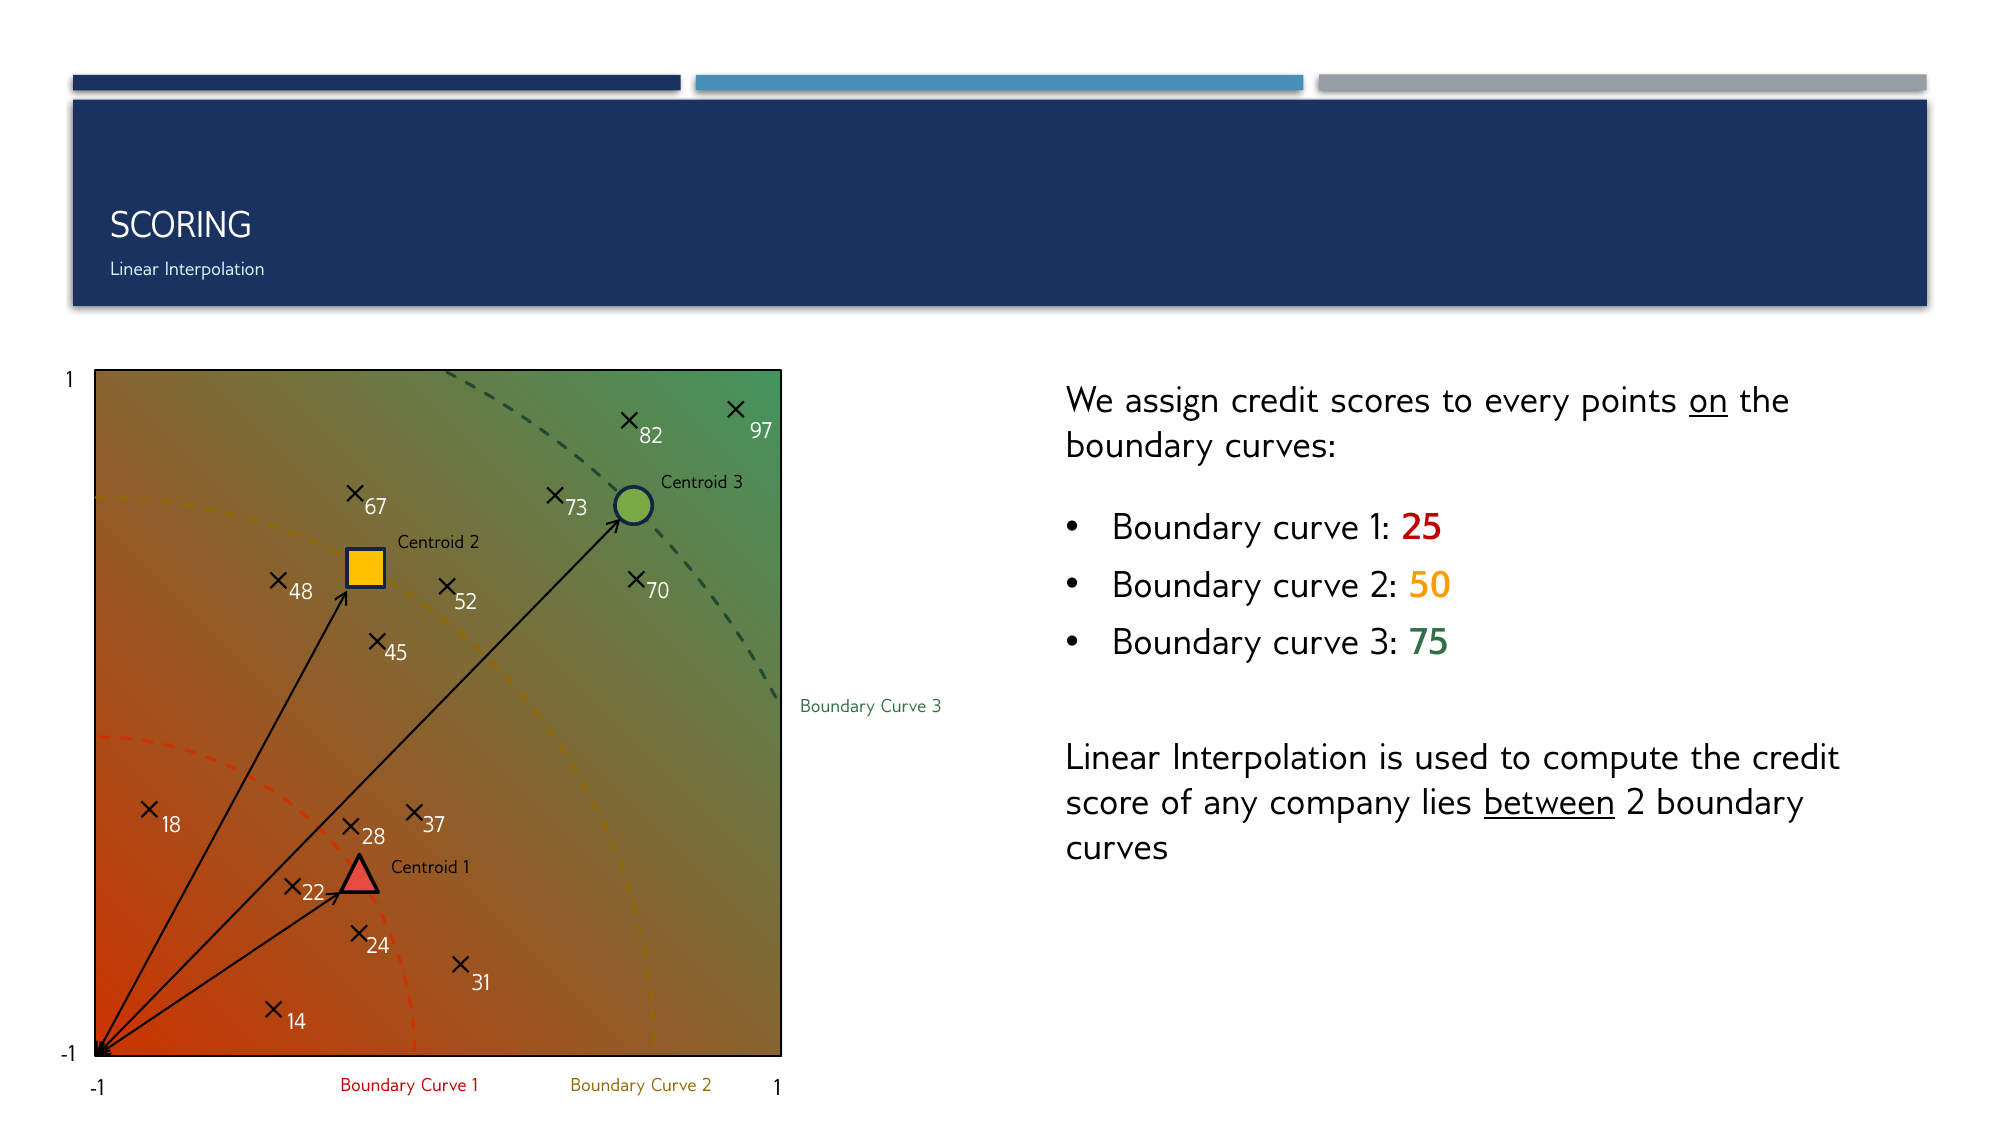

# Scoring Linear Interpolation

1
We assign credit scores to every points on the boundary curves:
Boundary curve 1: 25
Boundary curve 2: 50
Boundary curve 3: 75

×
×
×
×
×
×
×
×
×
×
×
×
×
×
×
97
82
Centroid 3

67
73

Centroid 2

70
48
52
45
Boundary Curve 3
Linear Interpolation is used to compute the credit score of any company lies between 2 boundary curves

18
37
28
Centroid 1

22
24
31
14
-1
-1
Boundary Curve 1
Boundary Curve 2
1